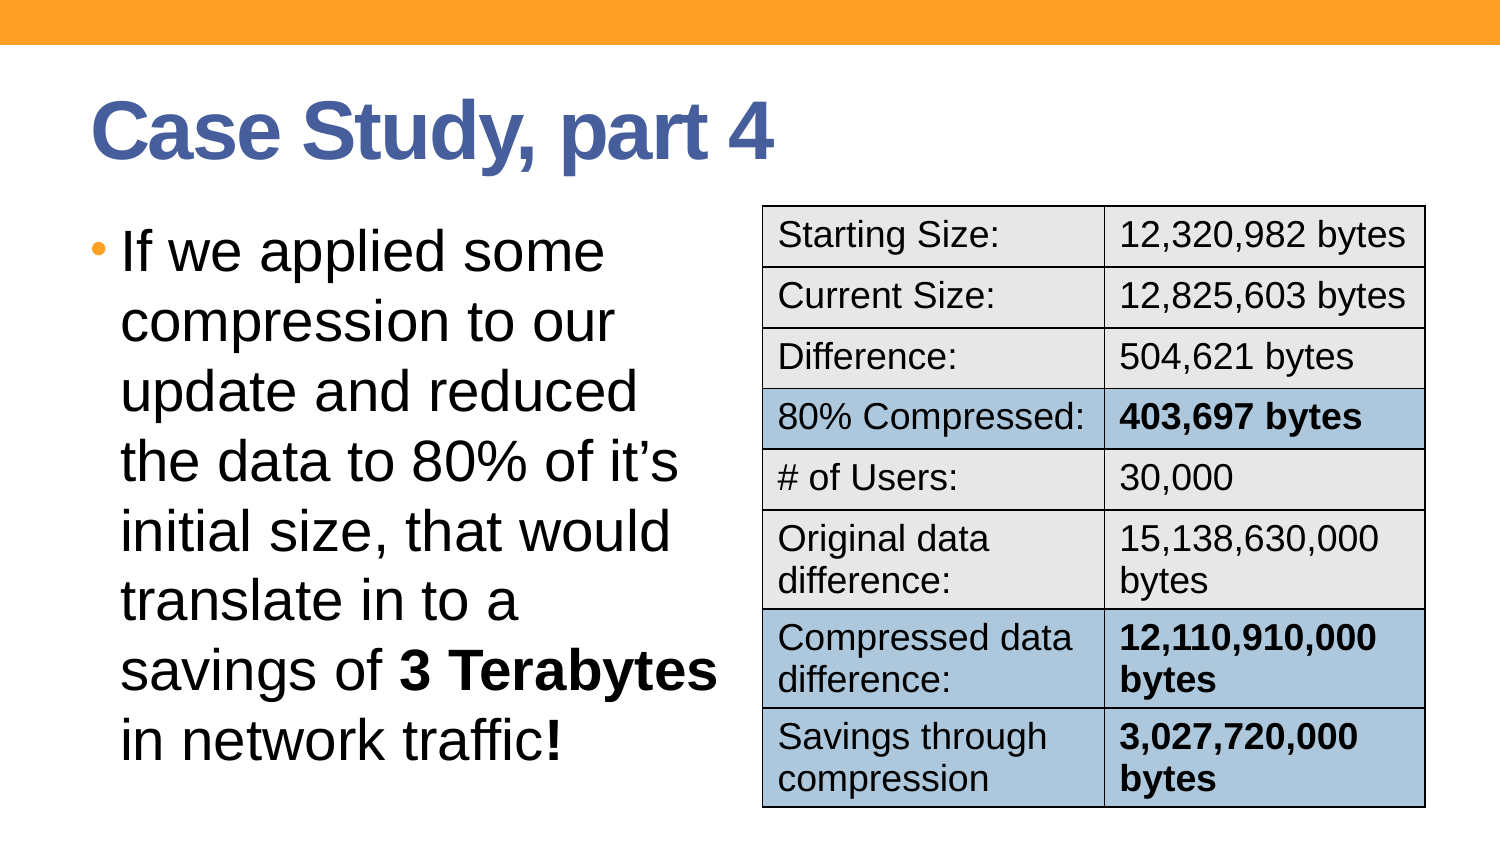

# Case Study, part 4
If we applied some compression to our update and reduced the data to 80% of it’s initial size, that would translate in to a savings of 3 Terabytes in network traffic!
| Starting Size: | 12,320,982 bytes |
| --- | --- |
| Current Size: | 12,825,603 bytes |
| Difference: | 504,621 bytes |
| 80% Compressed: | 403,697 bytes |
| # of Users: | 30,000 |
| Original data difference: | 15,138,630,000 bytes |
| Compressed data difference: | 12,110,910,000 bytes |
| Savings through compression | 3,027,720,000 bytes |